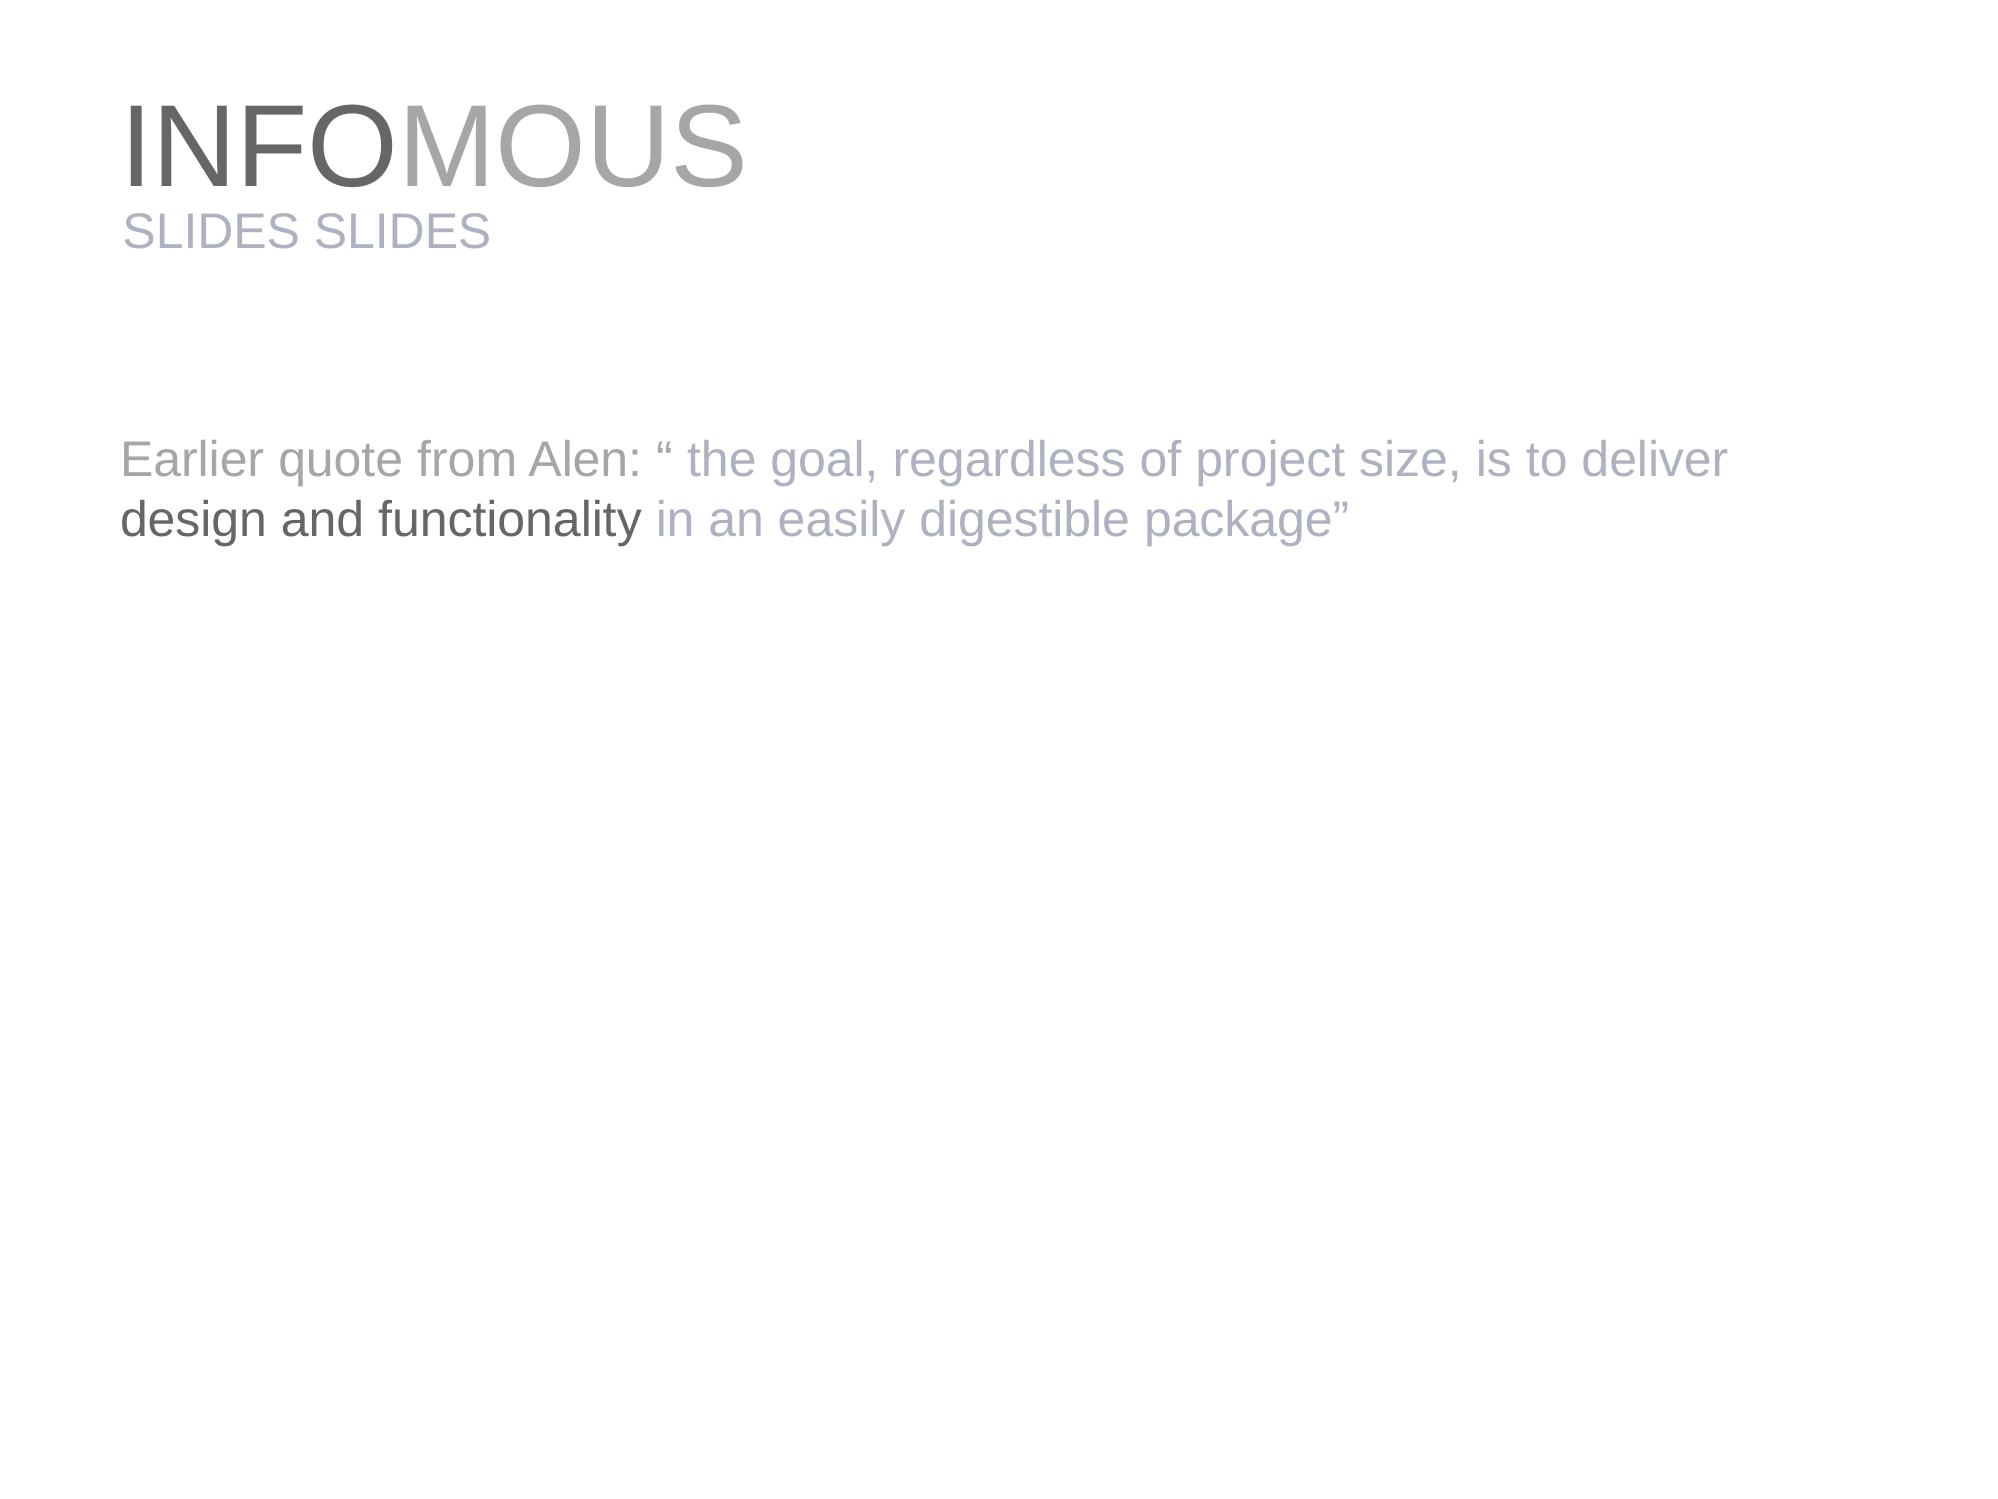

INFOMOUS
SLIDES SLIDES

Earlier quote from Alen: “ the goal, regardless of project size, is to deliver design and functionality in an easily digestible package”